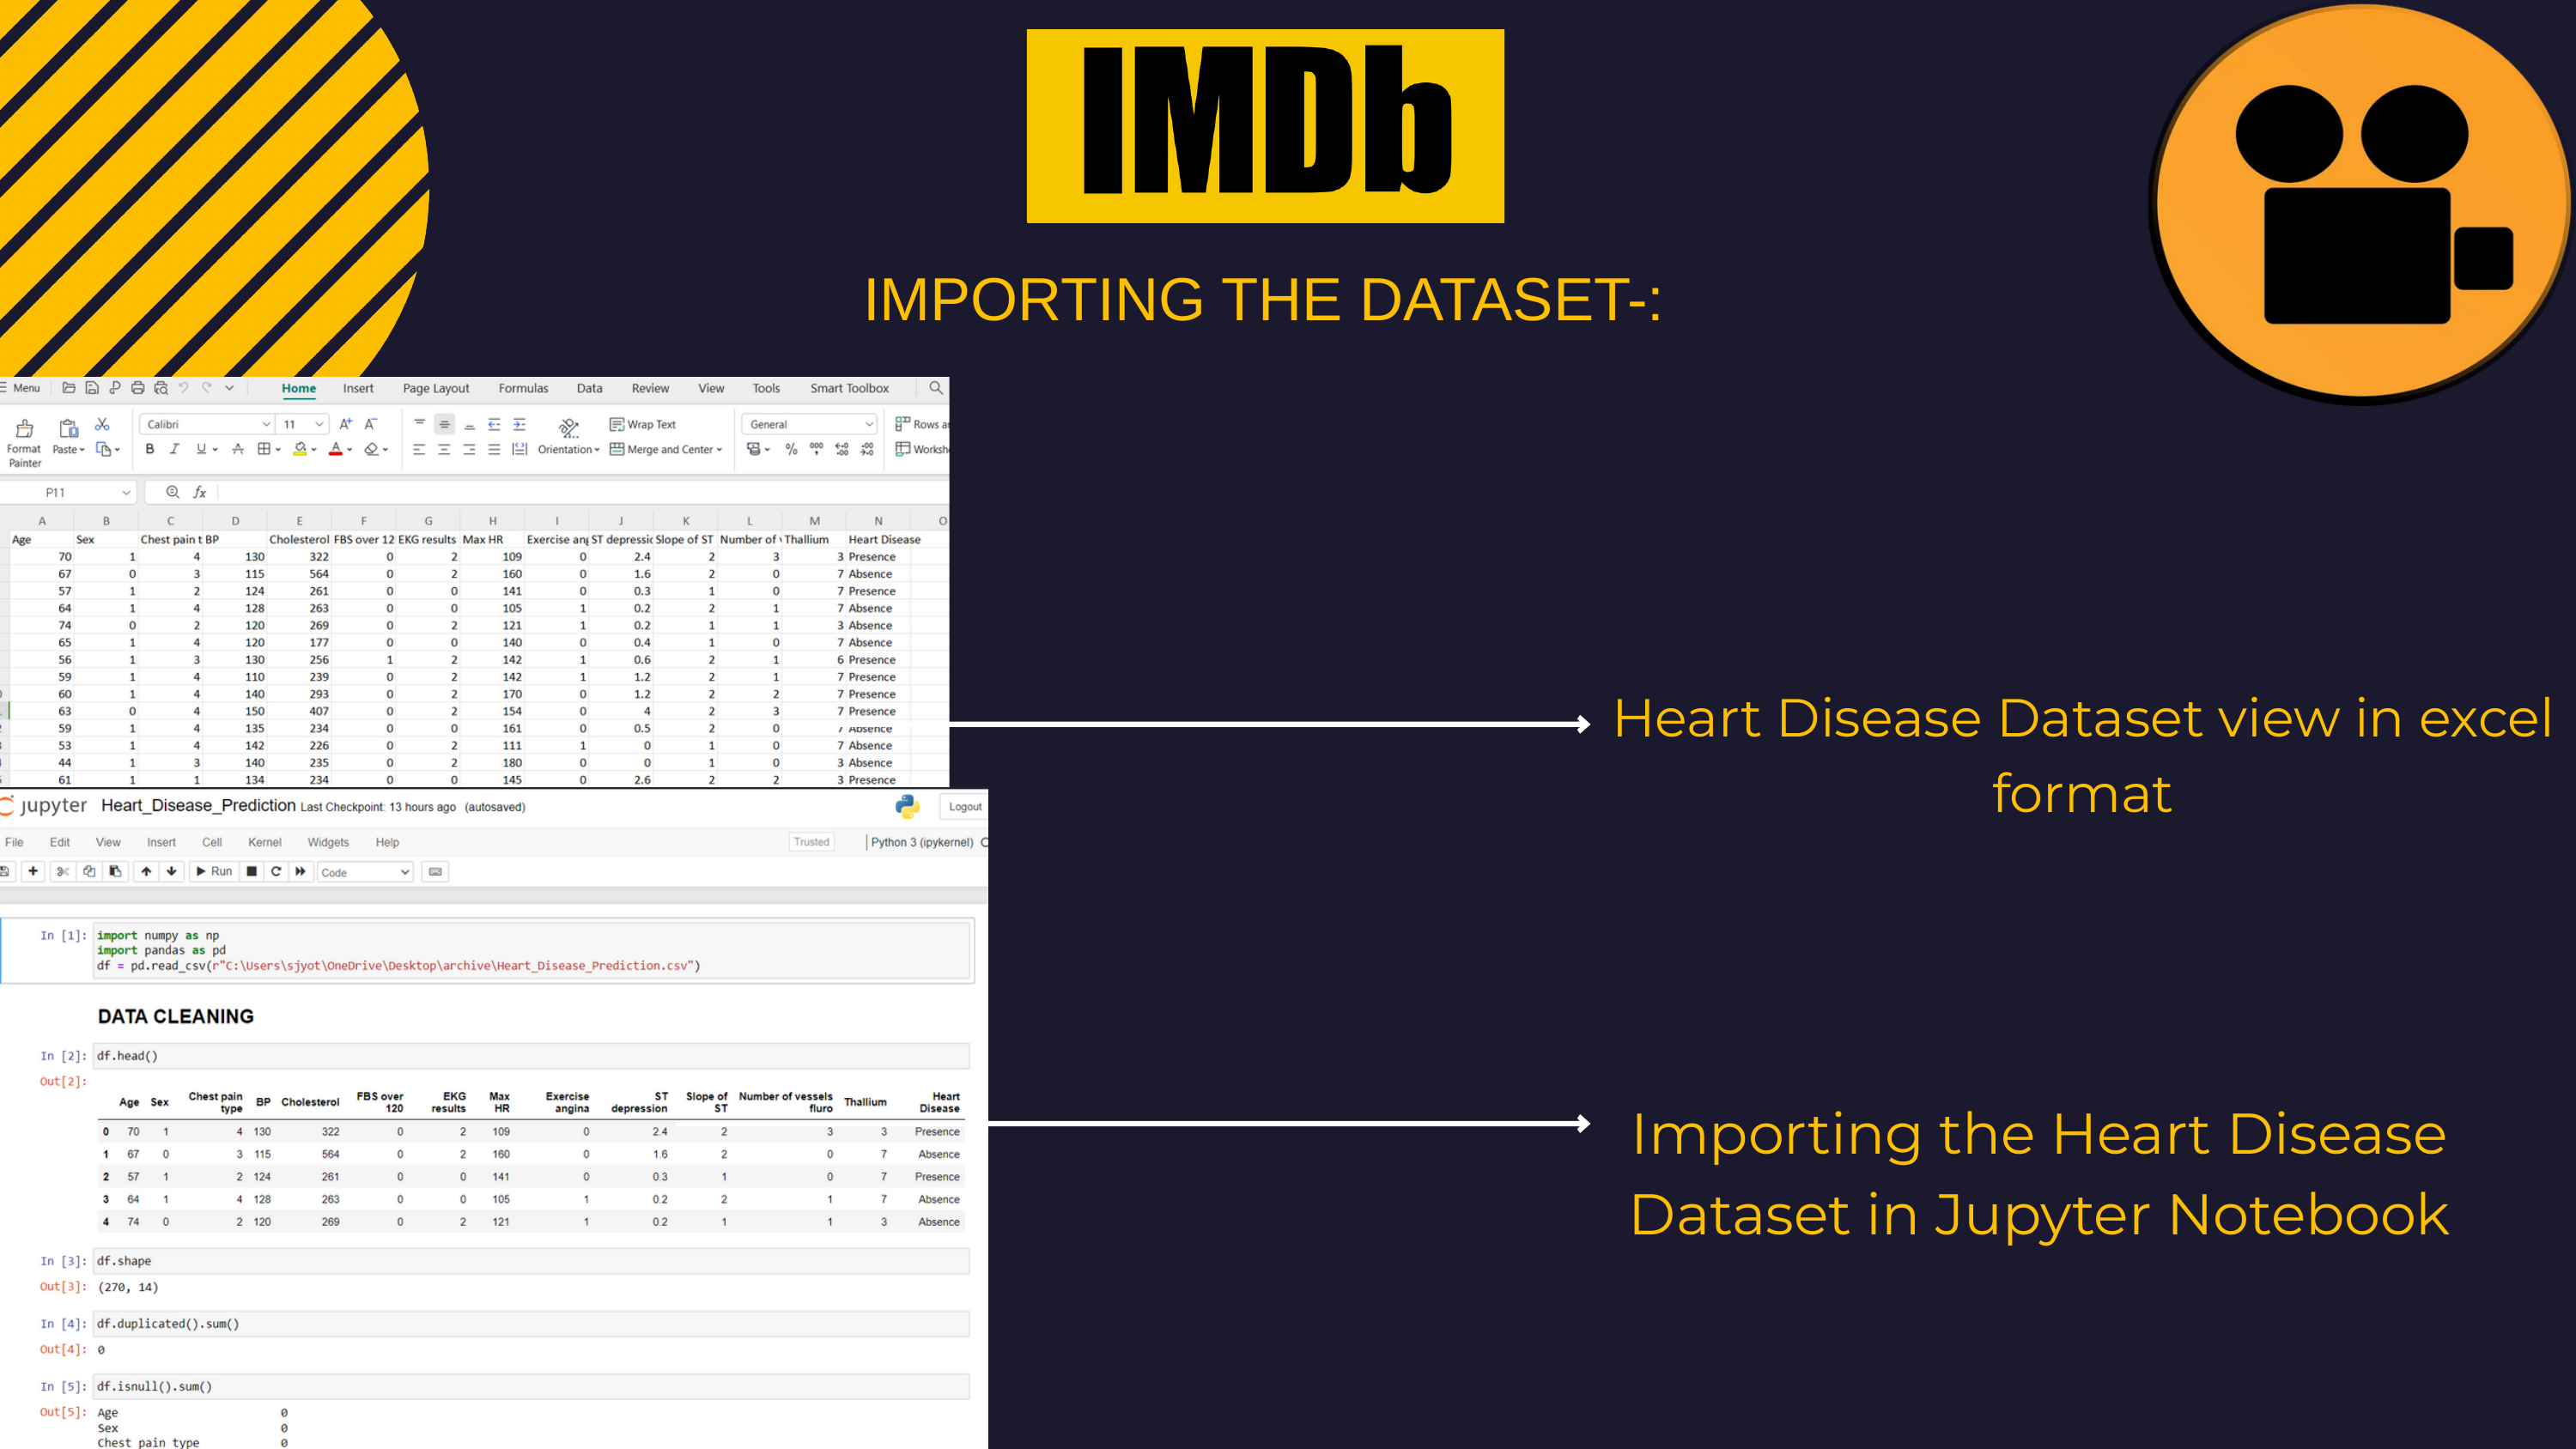

IMPORTING THE DATASET-:

Heart Disease Dataset view in excel format

Importing the Heart Disease Dataset in Jupyter Notebook